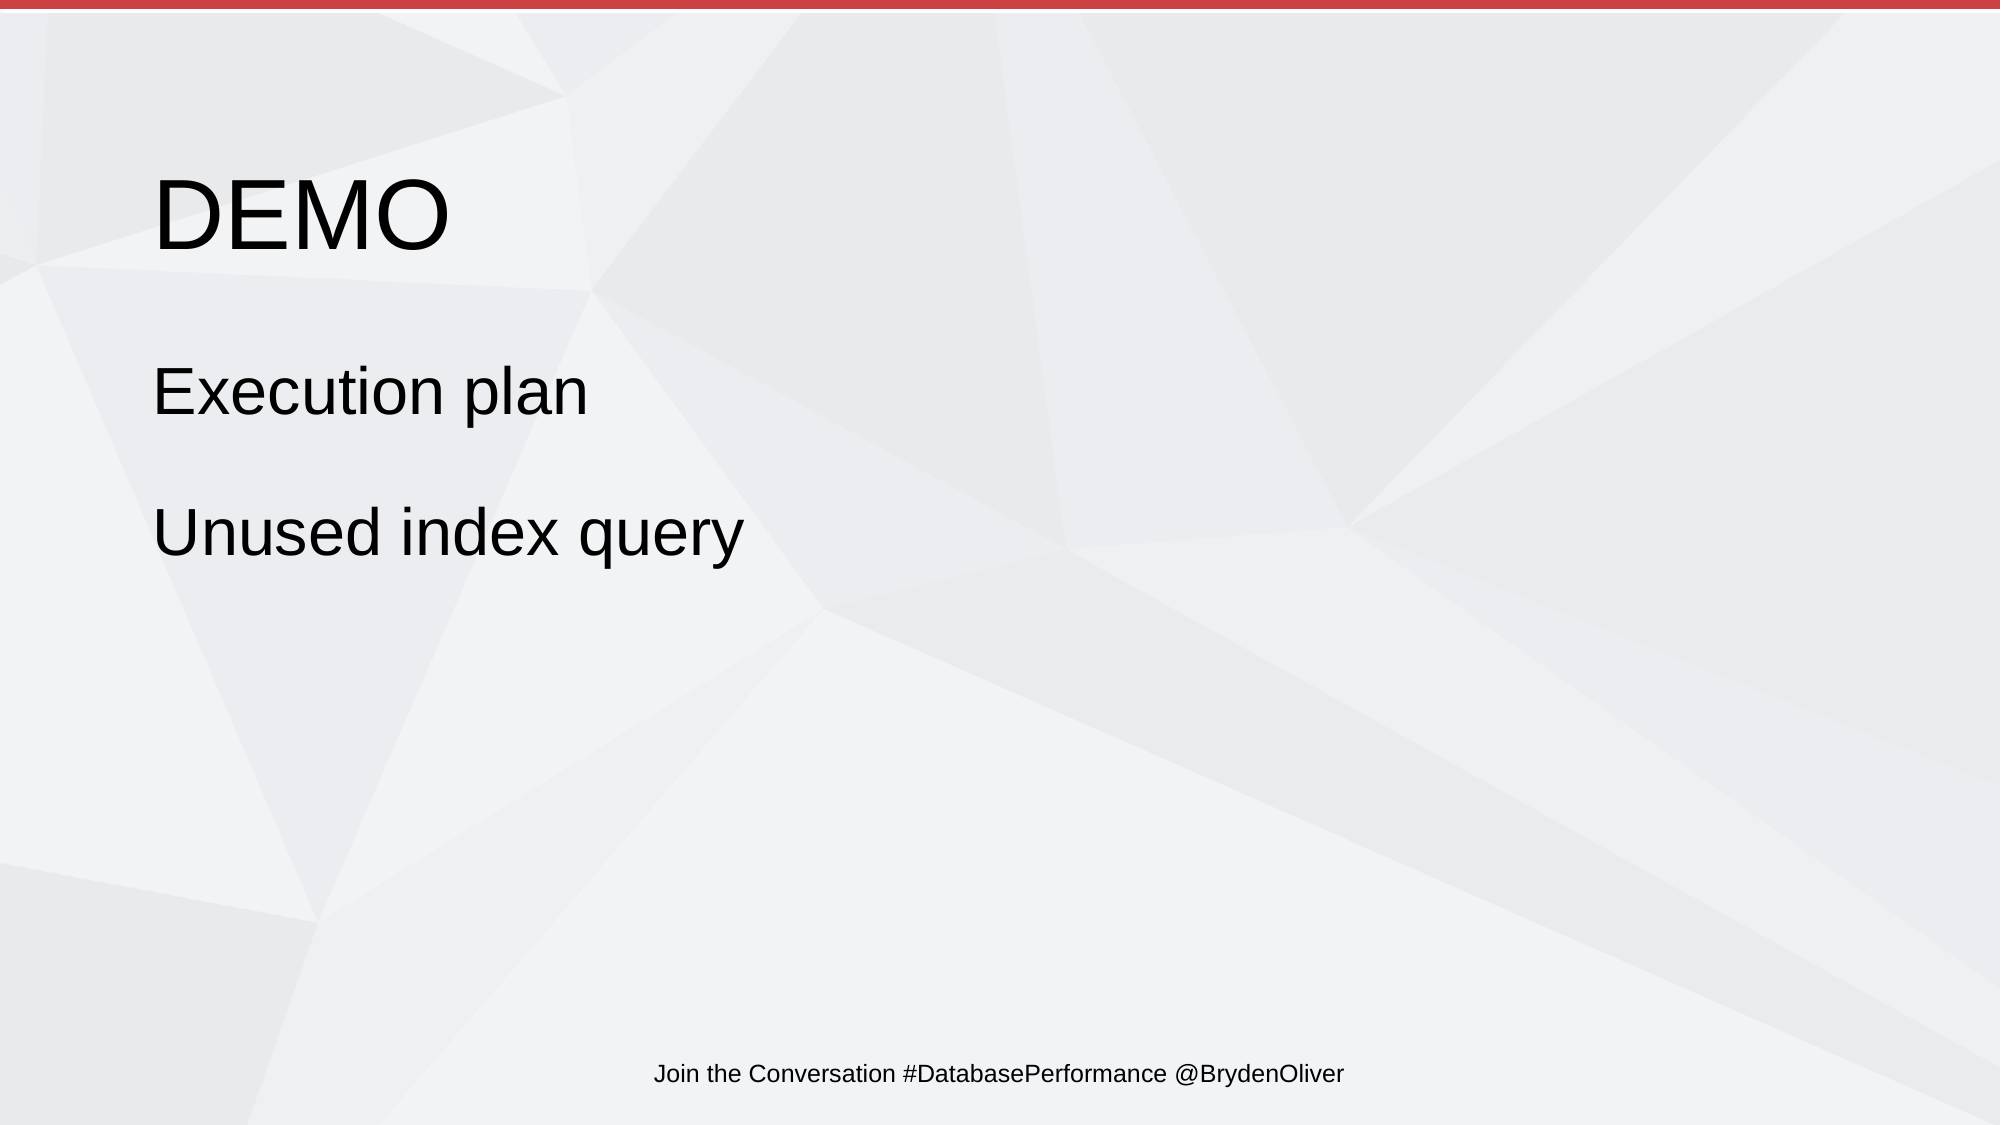

# DEMO
Execution plan
Unused index query
Join the Conversation #DatabasePerformance @BrydenOliver